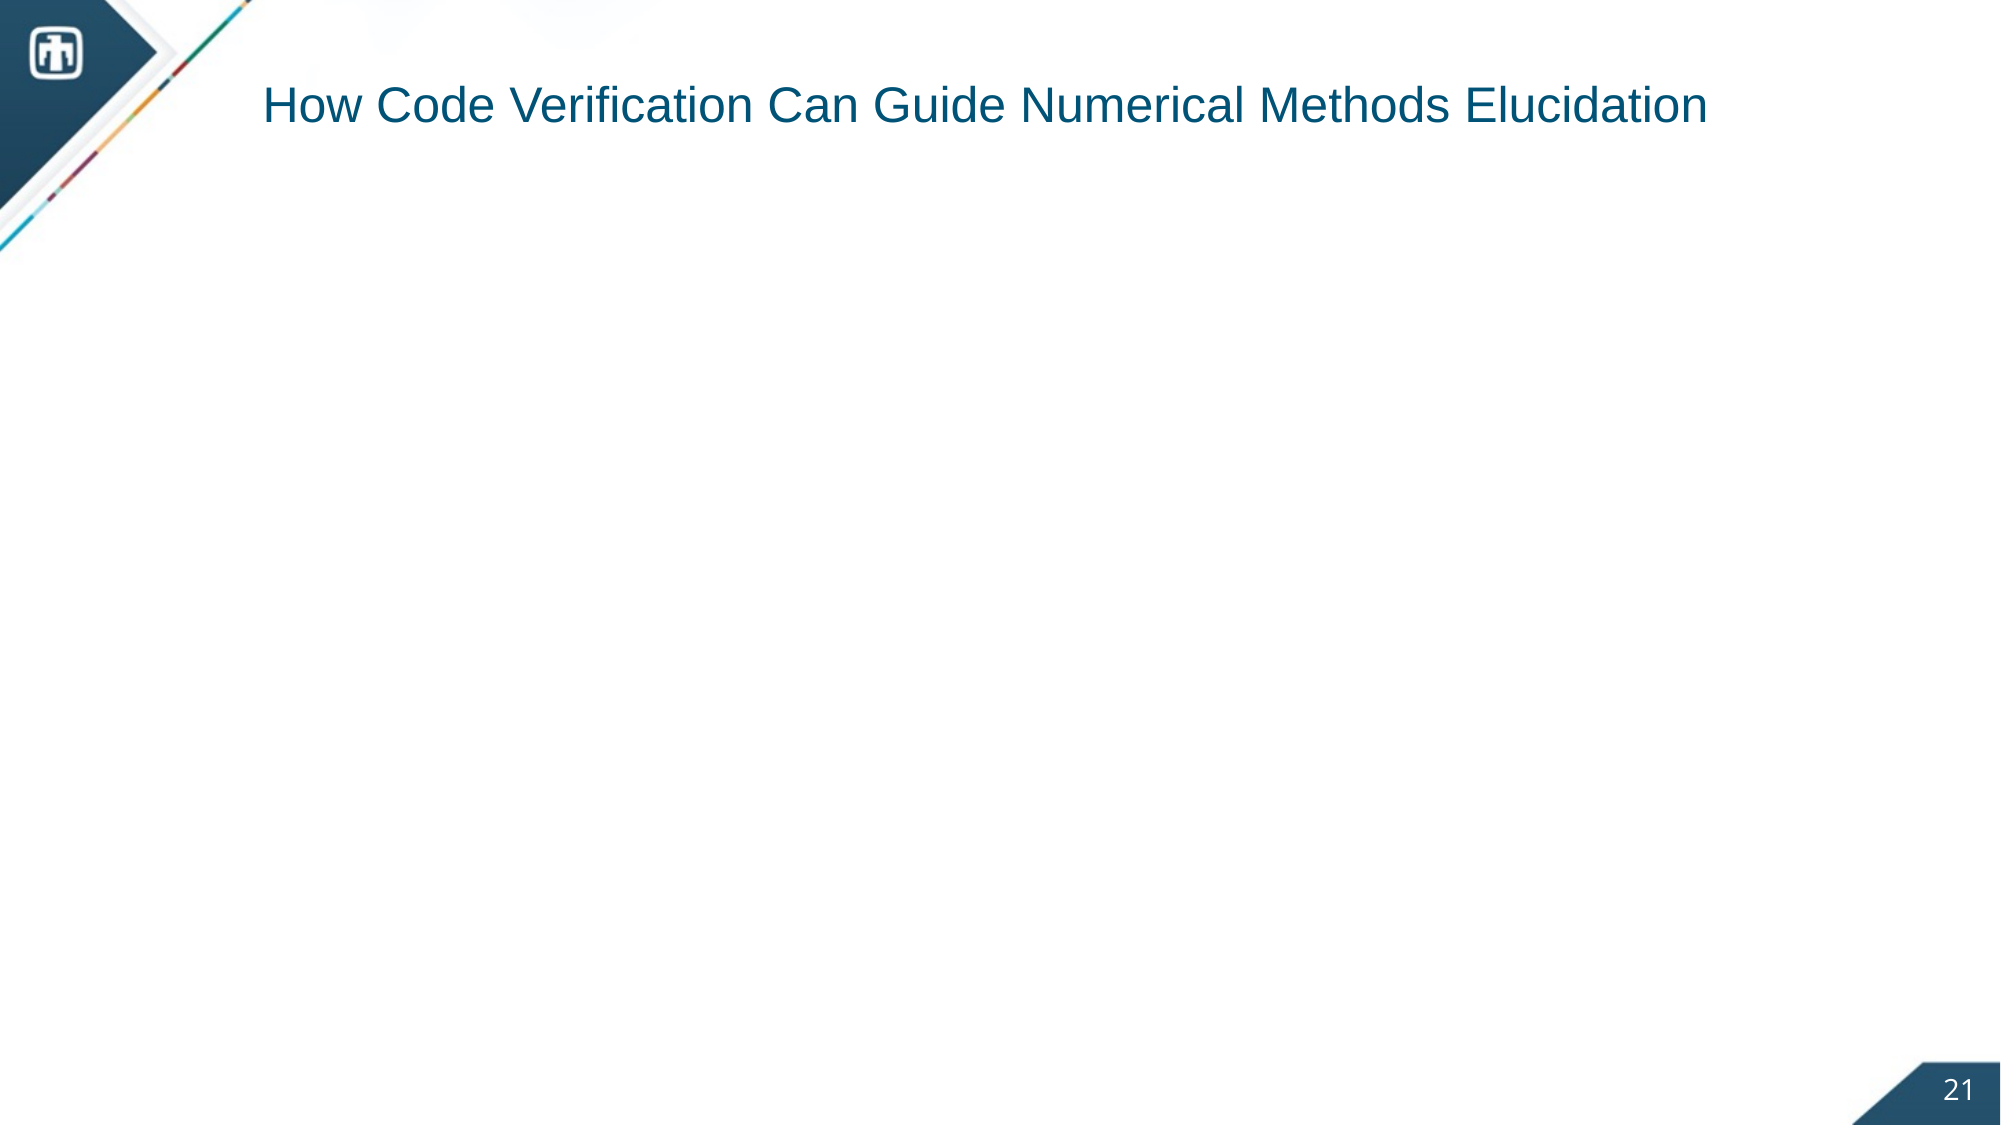

# How Code Verification Can Guide Numerical Methods Elucidation
21